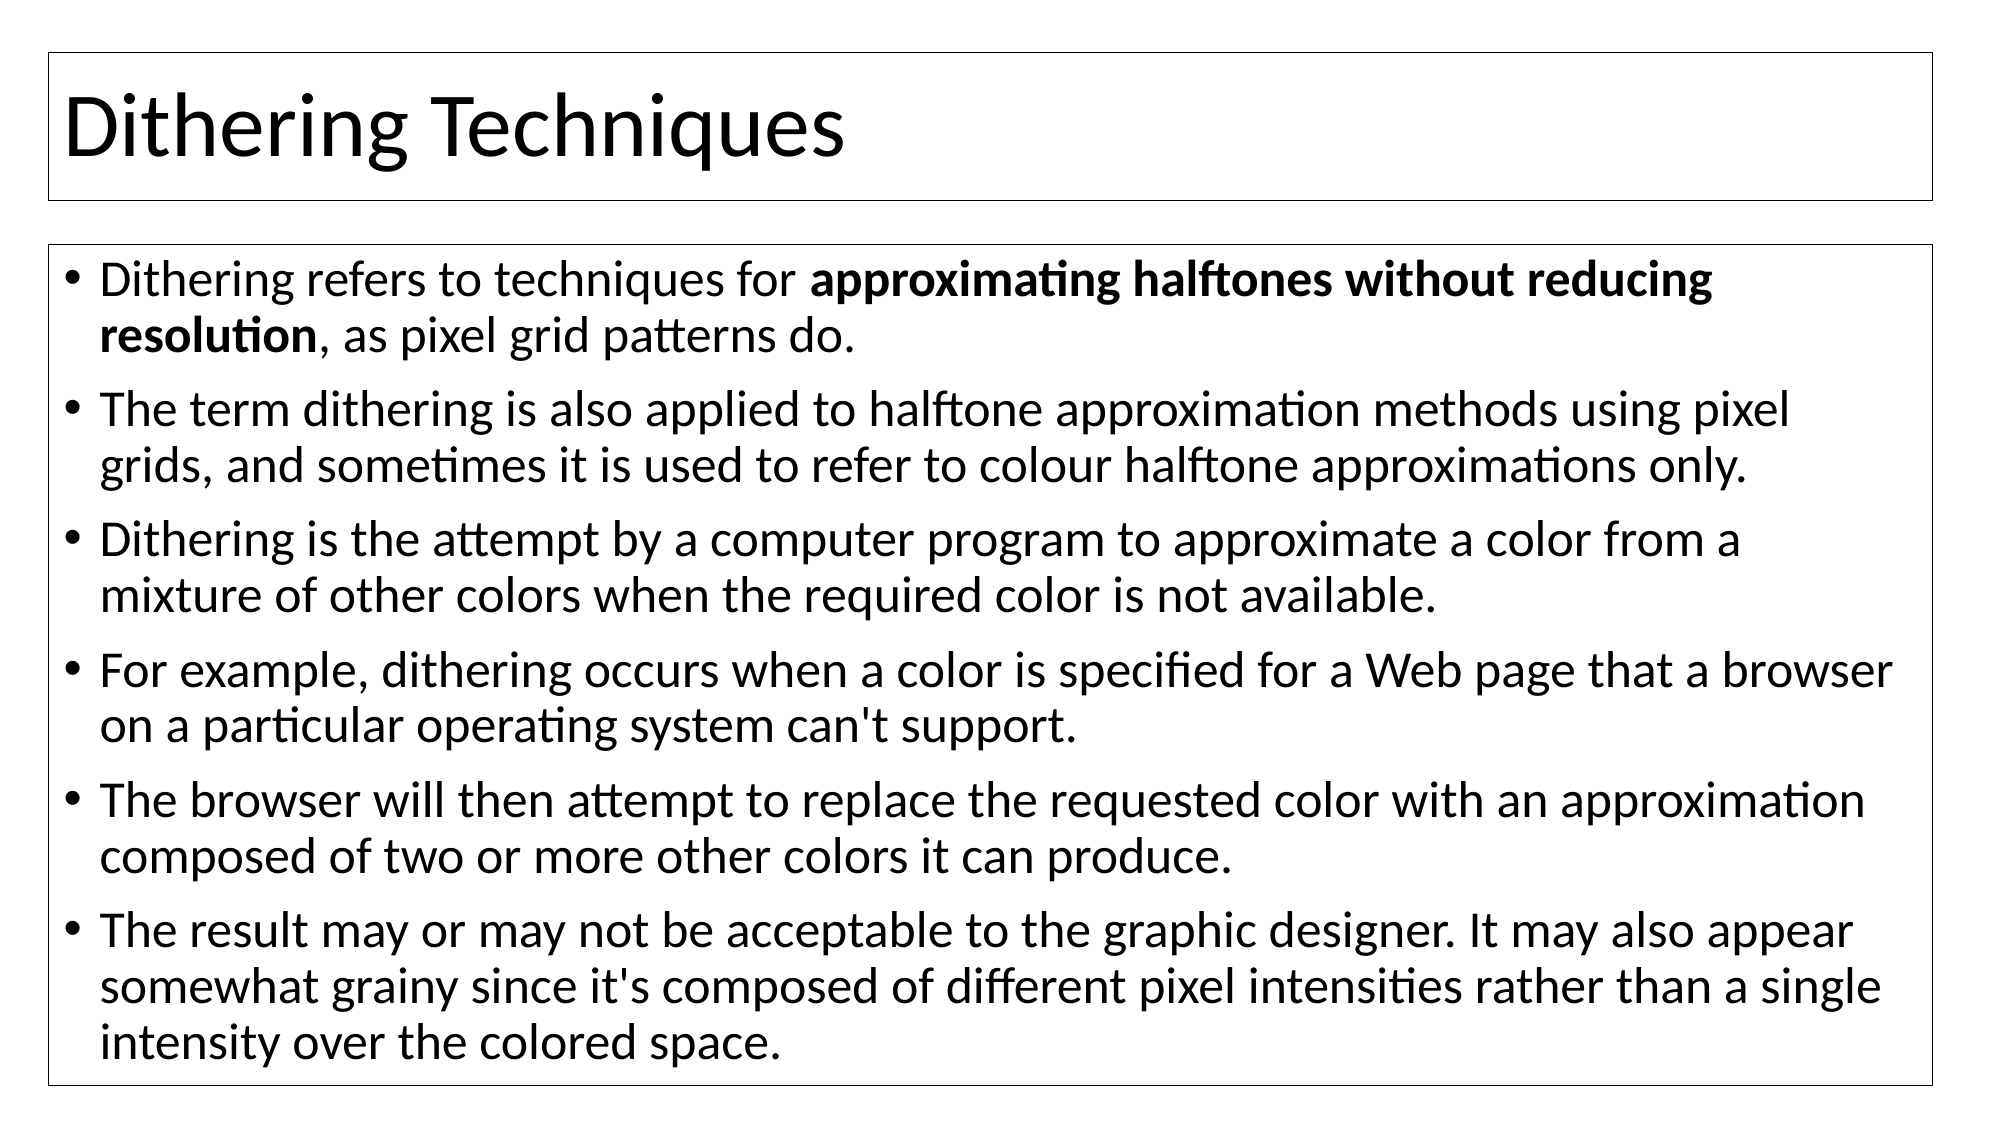

# Dithering Techniques
Dithering refers to techniques for approximating halftones without reducing resolution, as pixel grid patterns do.
The term dithering is also applied to halftone approximation methods using pixel grids, and sometimes it is used to refer to colour halftone approximations only.
Dithering is the attempt by a computer program to approximate a color from a mixture of other colors when the required color is not available.
For example, dithering occurs when a color is specified for a Web page that a browser on a particular operating system can't support.
The browser will then attempt to replace the requested color with an approximation composed of two or more other colors it can produce.
The result may or may not be acceptable to the graphic designer. It may also appear somewhat grainy since it's composed of different pixel intensities rather than a single intensity over the colored space.